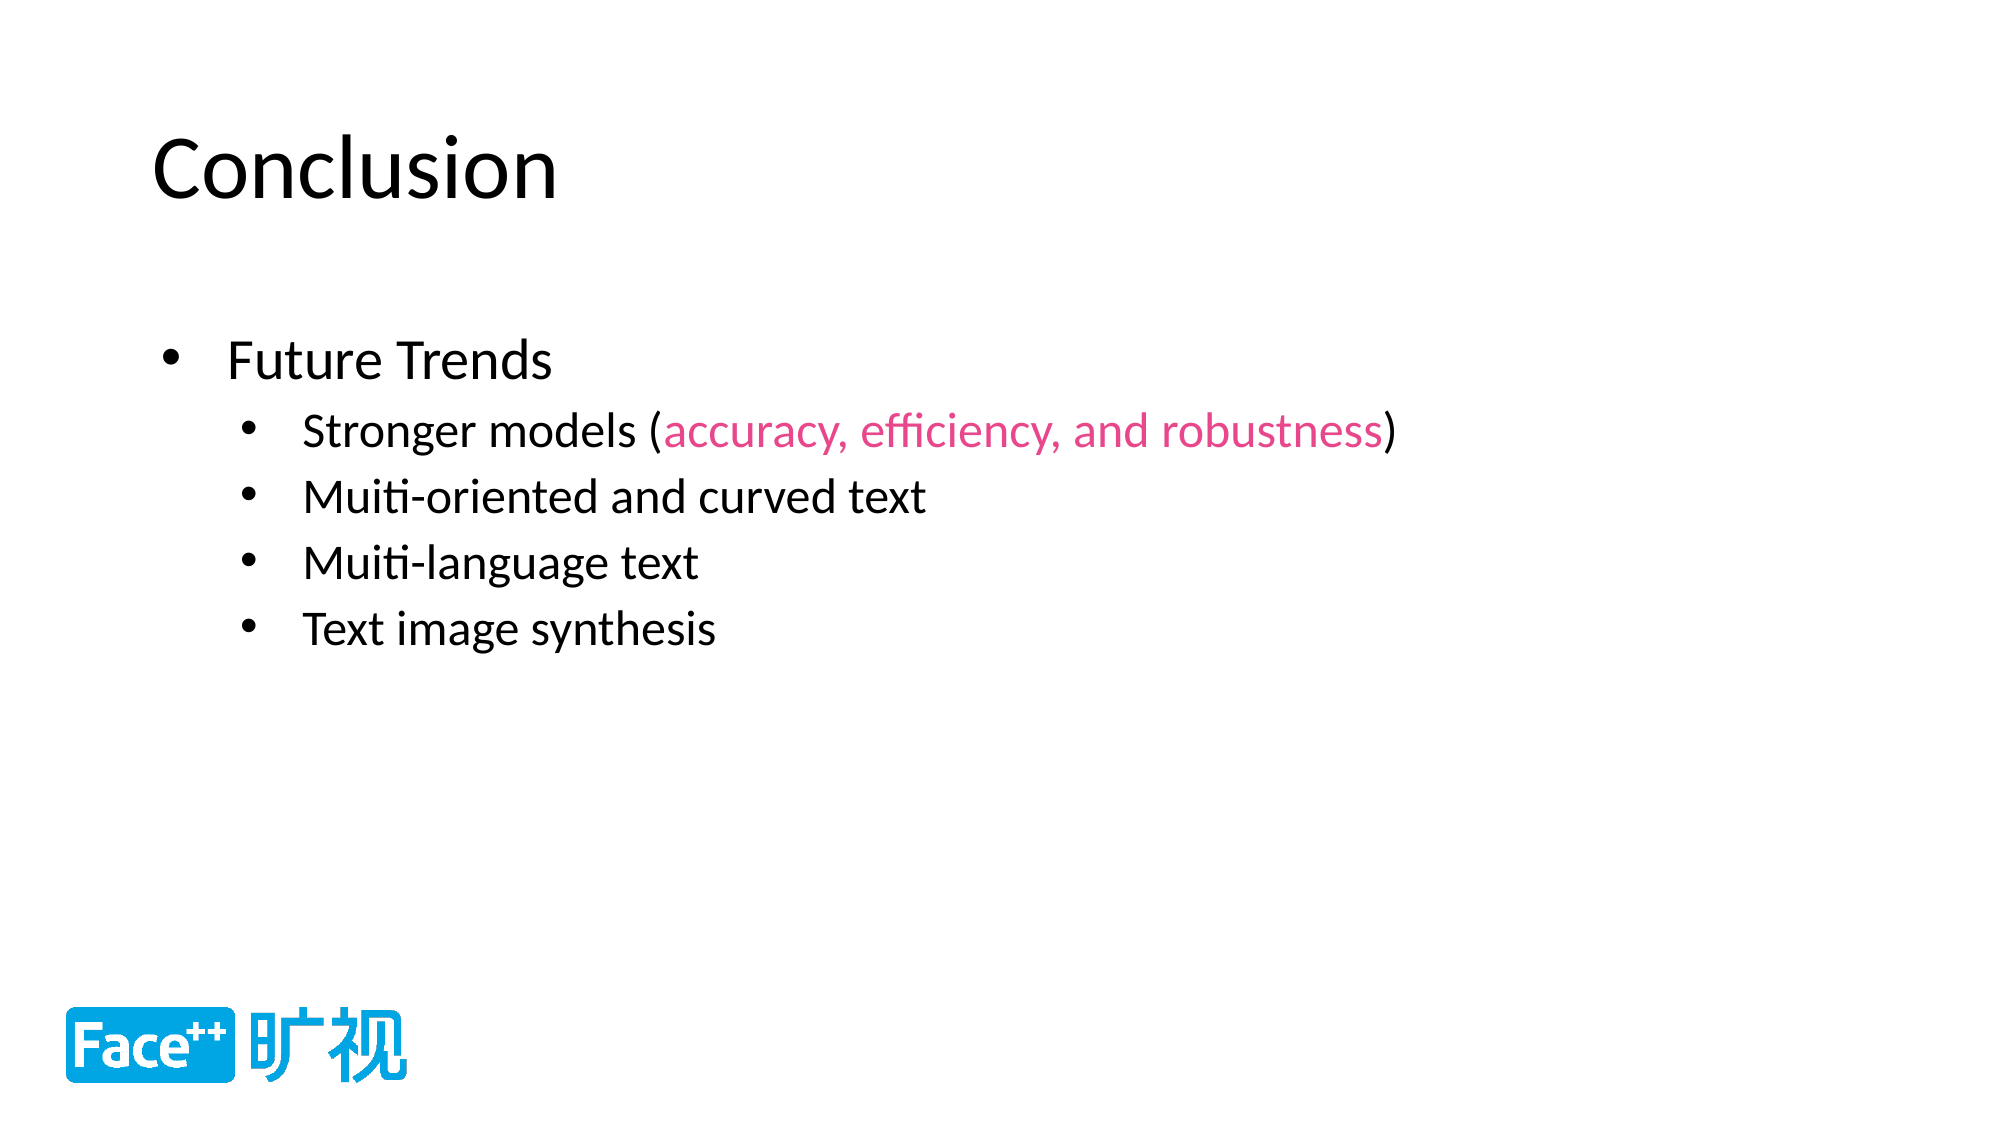

# Conclusion
Future Trends
Stronger models (accuracy, efficiency, and robustness)
Muiti-oriented and curved text
Muiti-language text
Text image synthesis

54